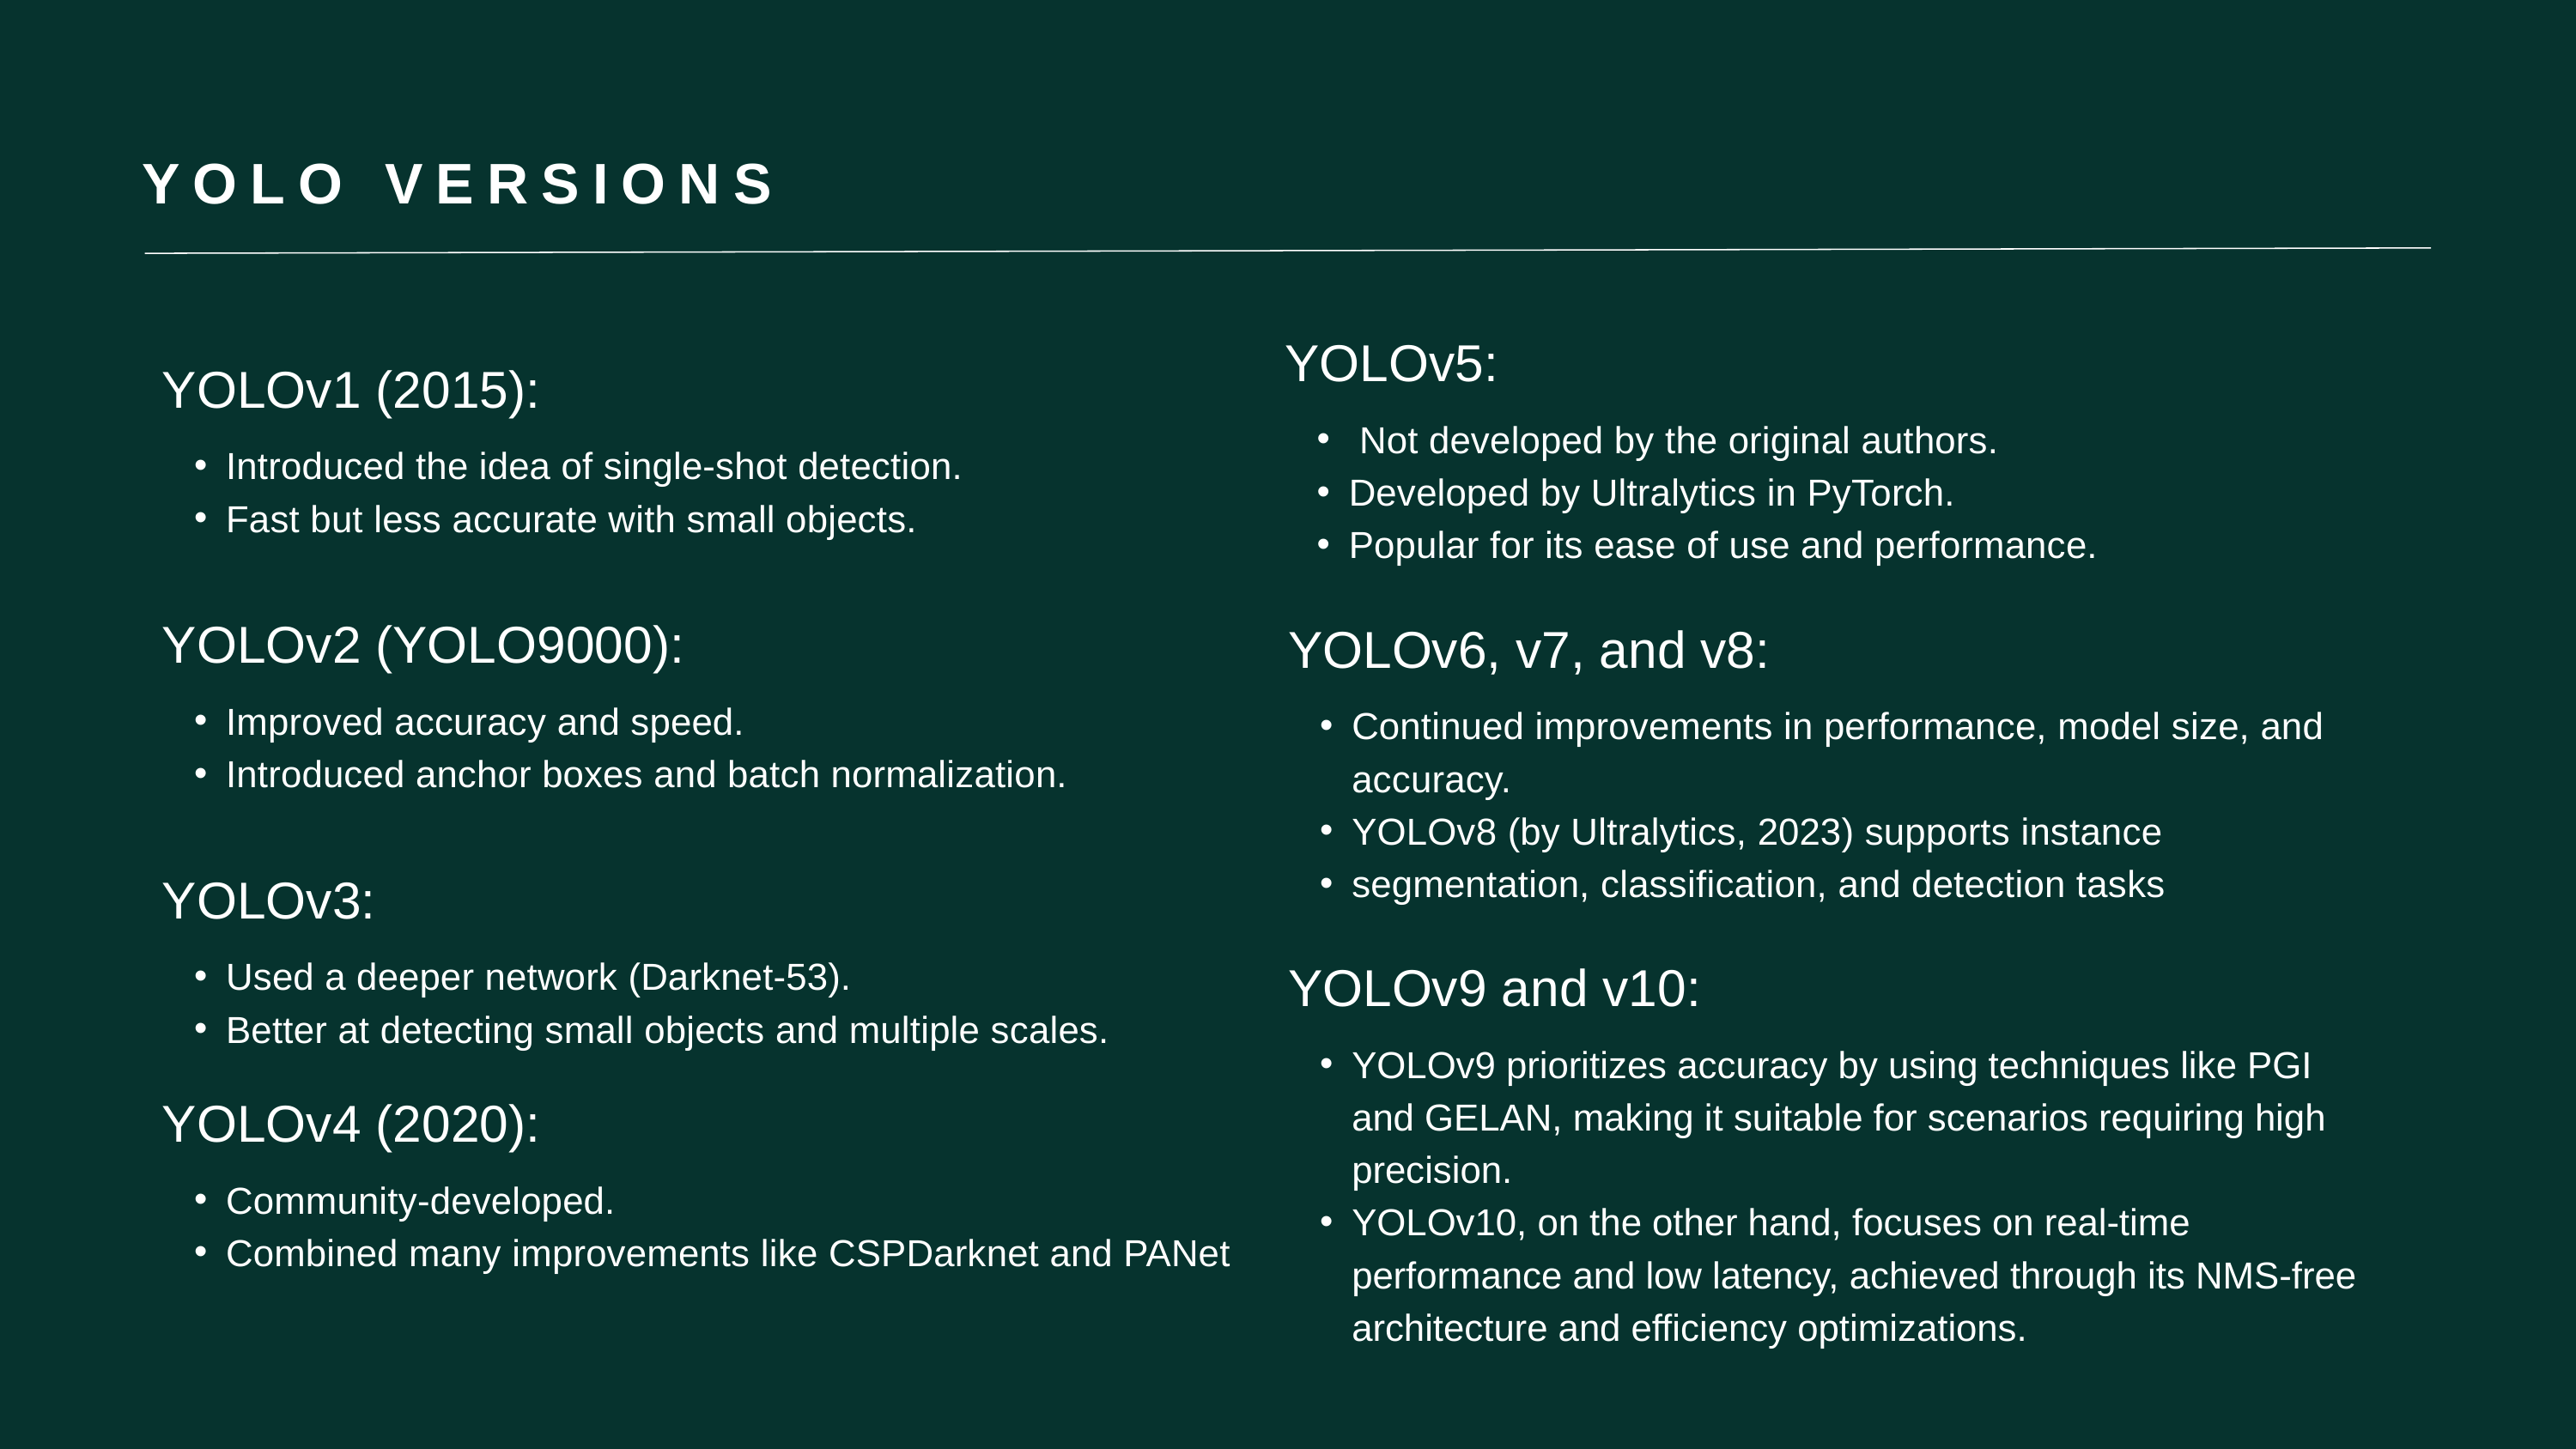

YOLO VERSIONS

YOLOv5:
 Not developed by the original authors.
Developed by Ultralytics in PyTorch.
Popular for its ease of use and performance.

YOLOv1 (2015):
Introduced the idea of single-shot detection.
Fast but less accurate with small objects.

YOLOv2 (YOLO9000):
Improved accuracy and speed.
Introduced anchor boxes and batch normalization.

YOLOv6, v7, and v8:
Continued improvements in performance, model size, and accuracy.
YOLOv8 (by Ultralytics, 2023) supports instance
segmentation, classification, and detection tasks

YOLOv3:
Used a deeper network (Darknet-53).
Better at detecting small objects and multiple scales.

YOLOv9 and v10:
YOLOv9 prioritizes accuracy by using techniques like PGI and GELAN, making it suitable for scenarios requiring high precision.
YOLOv10, on the other hand, focuses on real-time performance and low latency, achieved through its NMS-free architecture and efficiency optimizations.
YOLOv4 (2020):
Community-developed.
Combined many improvements like CSPDarknet and PANet